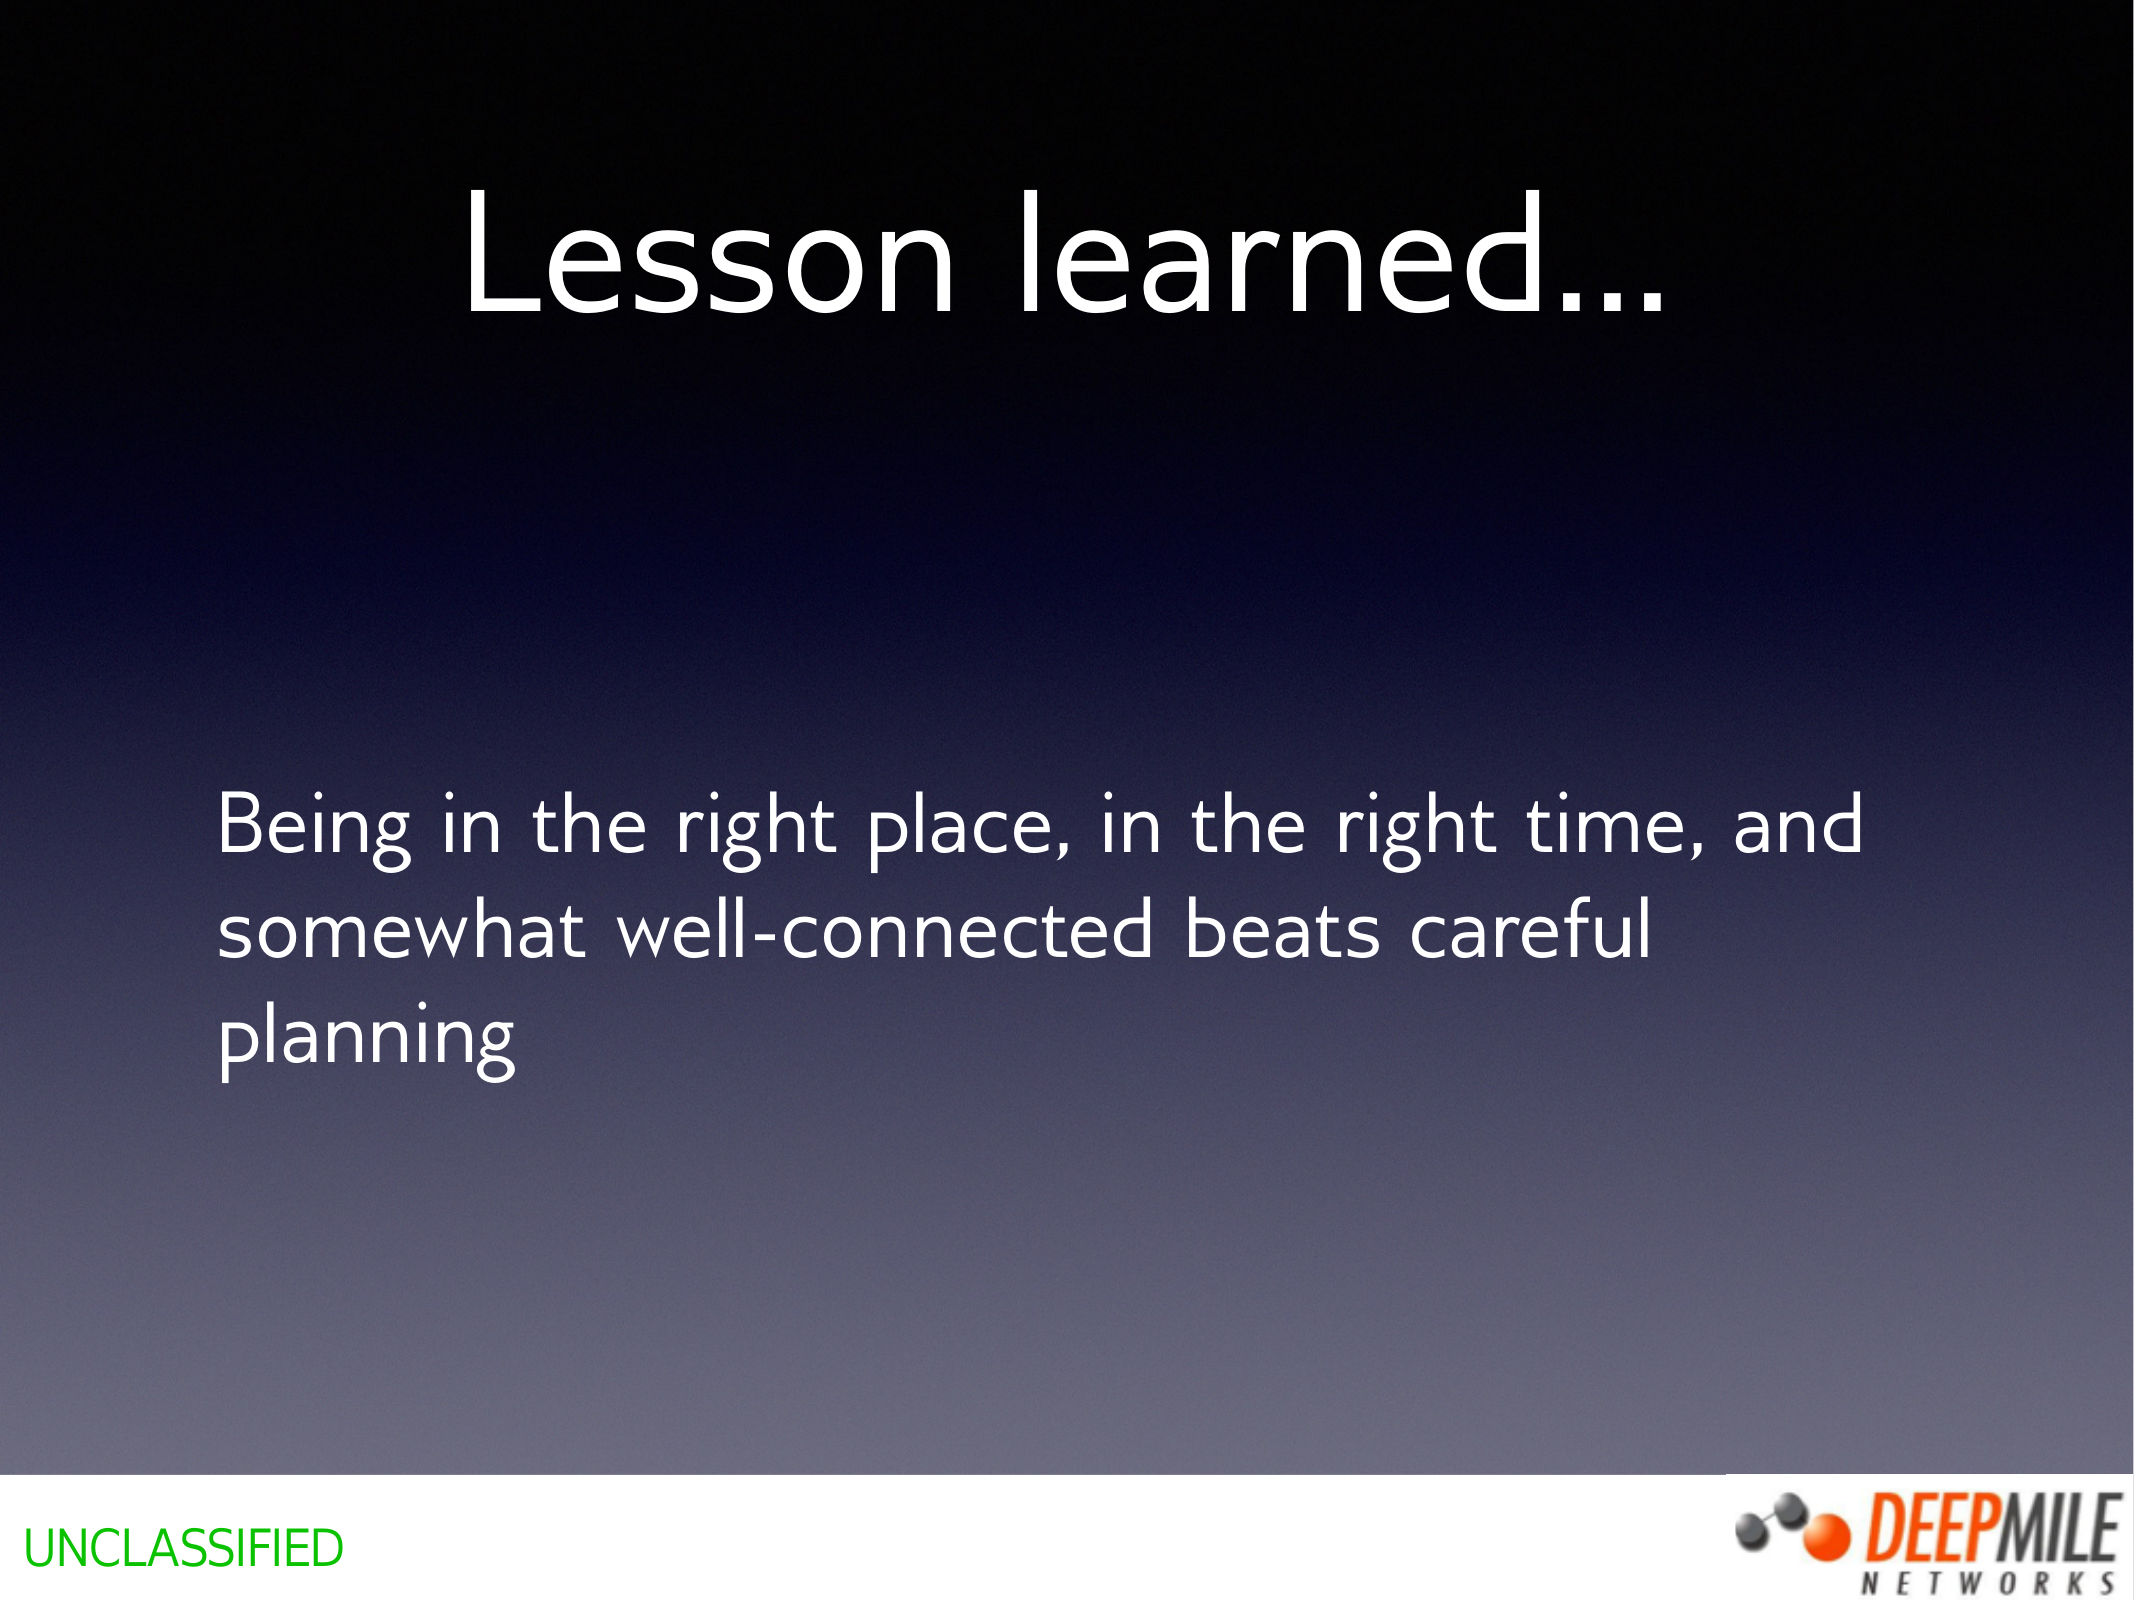

# Lesson learned...
Being in the right place, in the right time, and somewhat well-connected beats careful planning